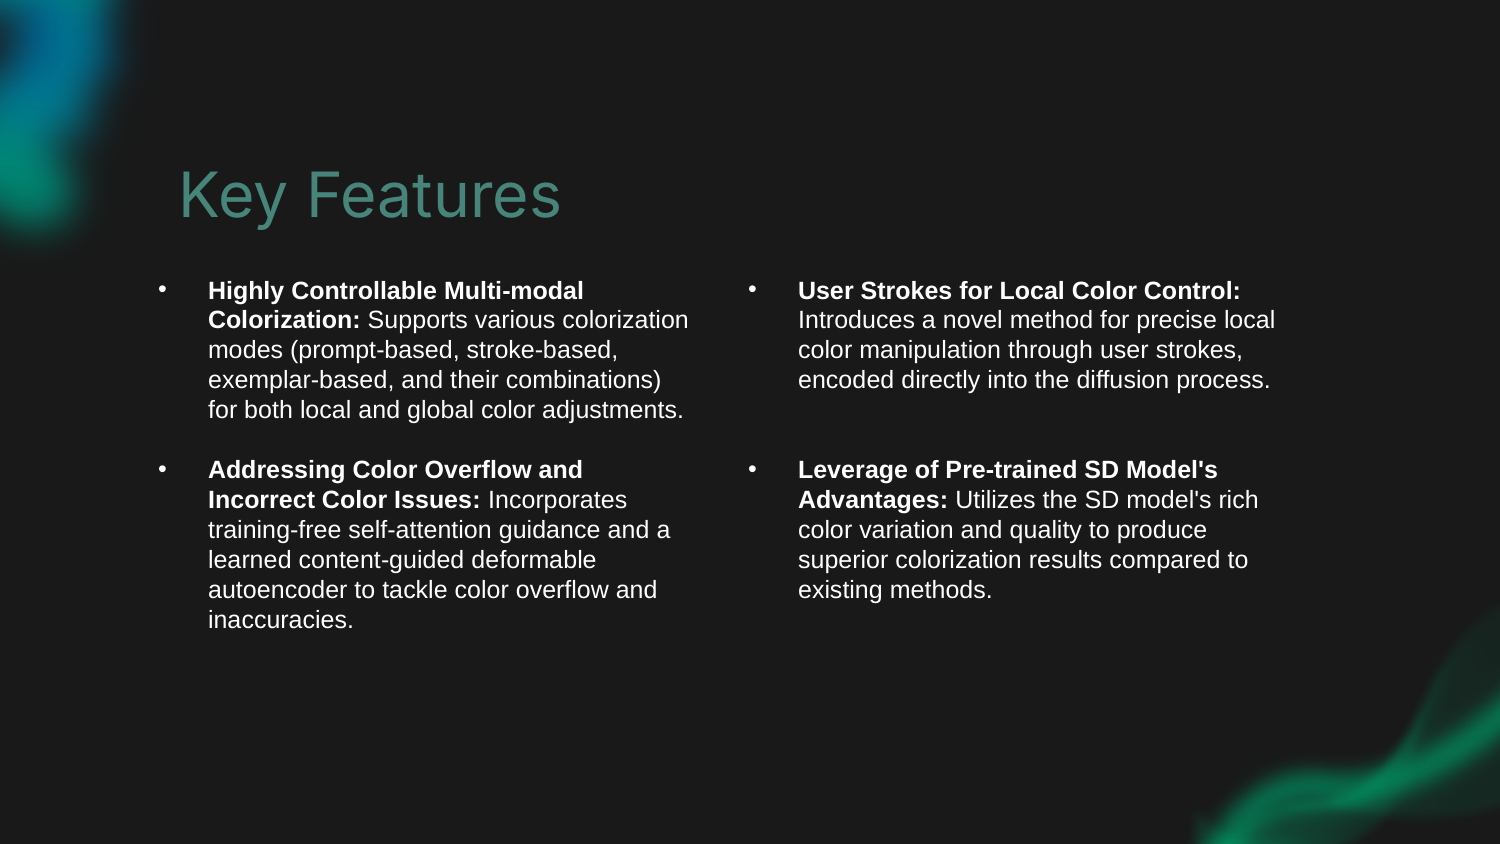

# Key Features
Highly Controllable Multi-modal Colorization: Supports various colorization modes (prompt-based, stroke-based, exemplar-based, and their combinations) for both local and global color adjustments.

Addressing Color Overflow and Incorrect Color Issues: Incorporates training-free self-attention guidance and a learned content-guided deformable autoencoder to tackle color overflow and inaccuracies.
User Strokes for Local Color Control: Introduces a novel method for precise local color manipulation through user strokes, encoded directly into the diffusion process.

Leverage of Pre-trained SD Model's Advantages: Utilizes the SD model's rich color variation and quality to produce superior colorization results compared to existing methods.